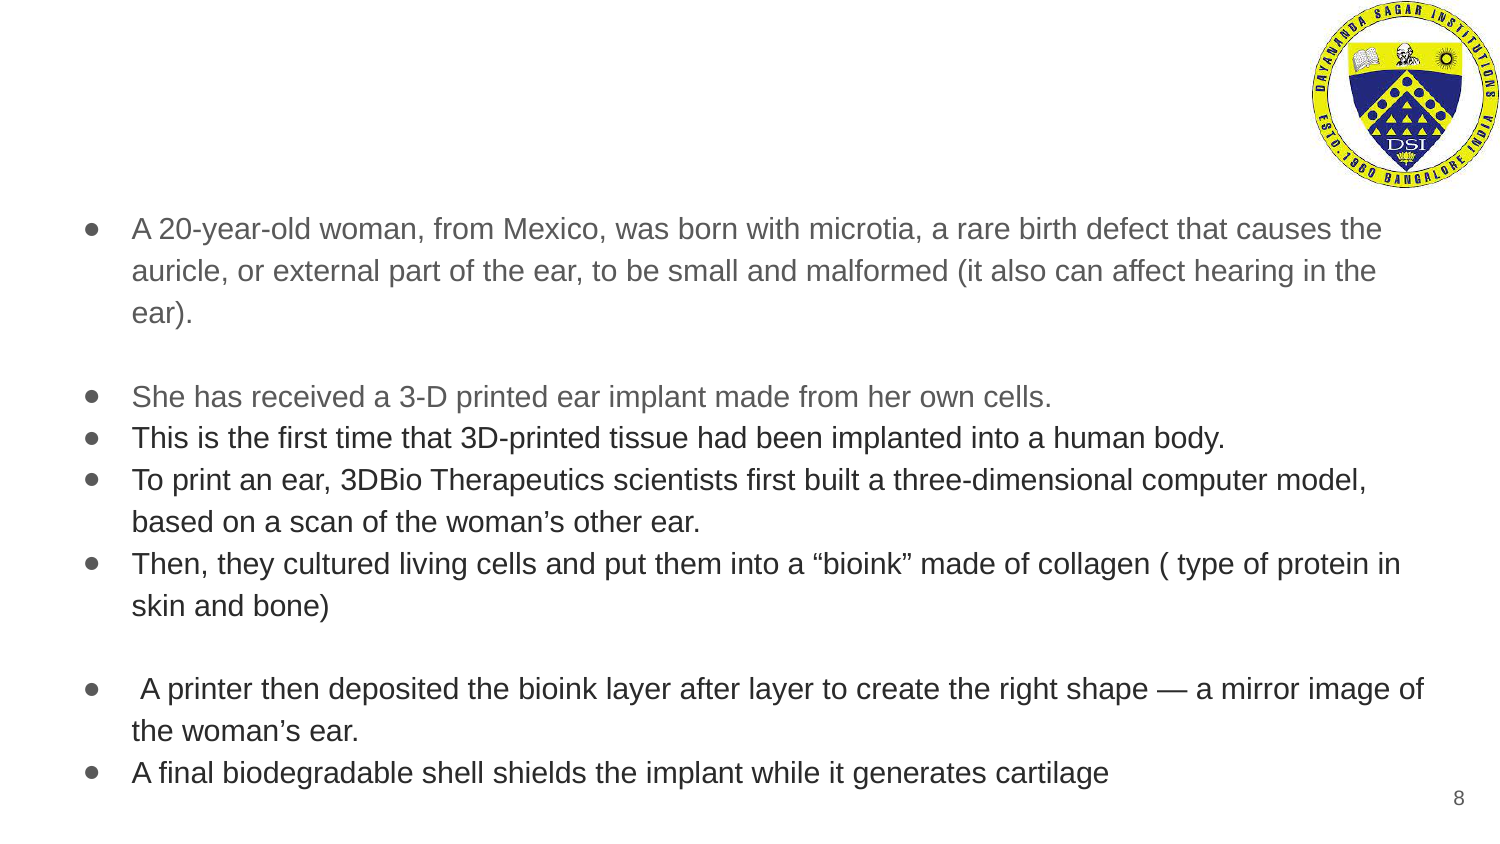

#
A 20-year-old woman, from Mexico, was born with microtia, a rare birth defect that causes the auricle, or external part of the ear, to be small and malformed (it also can affect hearing in the ear).

She has received a 3-D printed ear implant made from her own cells.
This is the first time that 3D-printed tissue had been implanted into a human body.
To print an ear, 3DBio Therapeutics scientists first built a three-dimensional computer model, based on a scan of the woman’s other ear.
Then, they cultured living cells and put them into a “bioink” made of collagen ( type of protein in skin and bone)

 A printer then deposited the bioink layer after layer to create the right shape — a mirror image of the woman’s ear.
A final biodegradable shell shields the implant while it generates cartilage
8